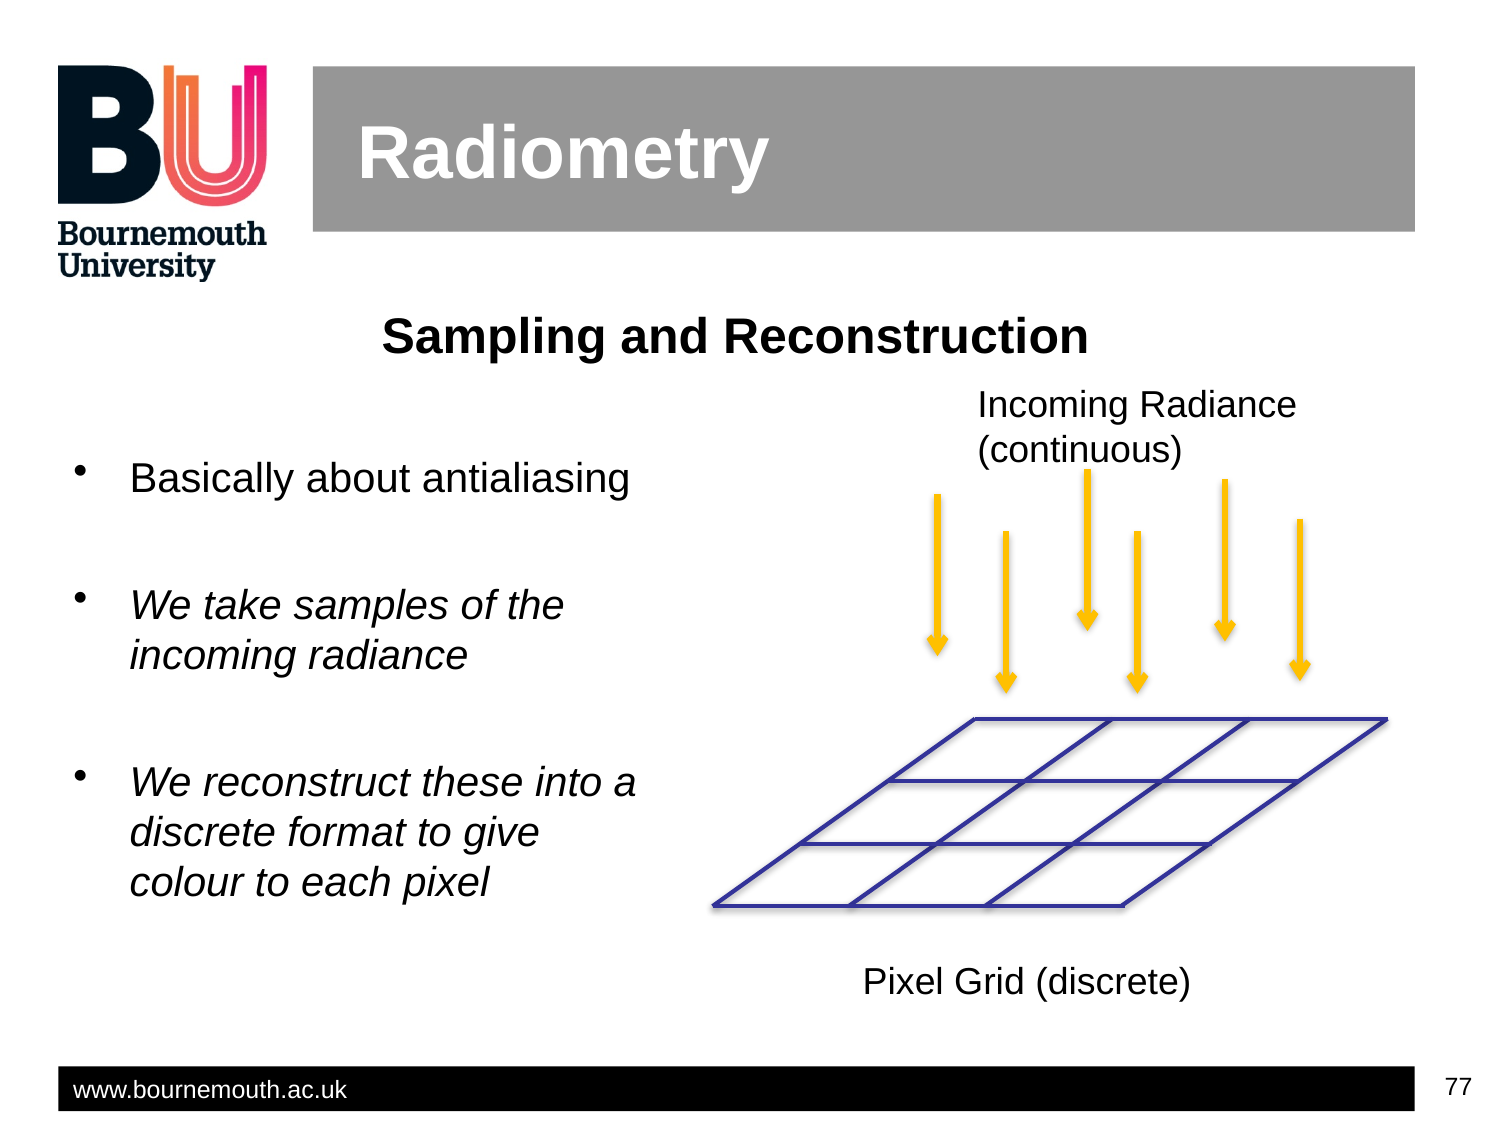

# Radiometry
Sampling and Reconstruction

Basically about antialiasing

We take samples of the
incoming radiance

We reconstruct these into a
discrete format to give
colour to each pixel

Incoming Radiance (continuous)
Pixel Grid (discrete)